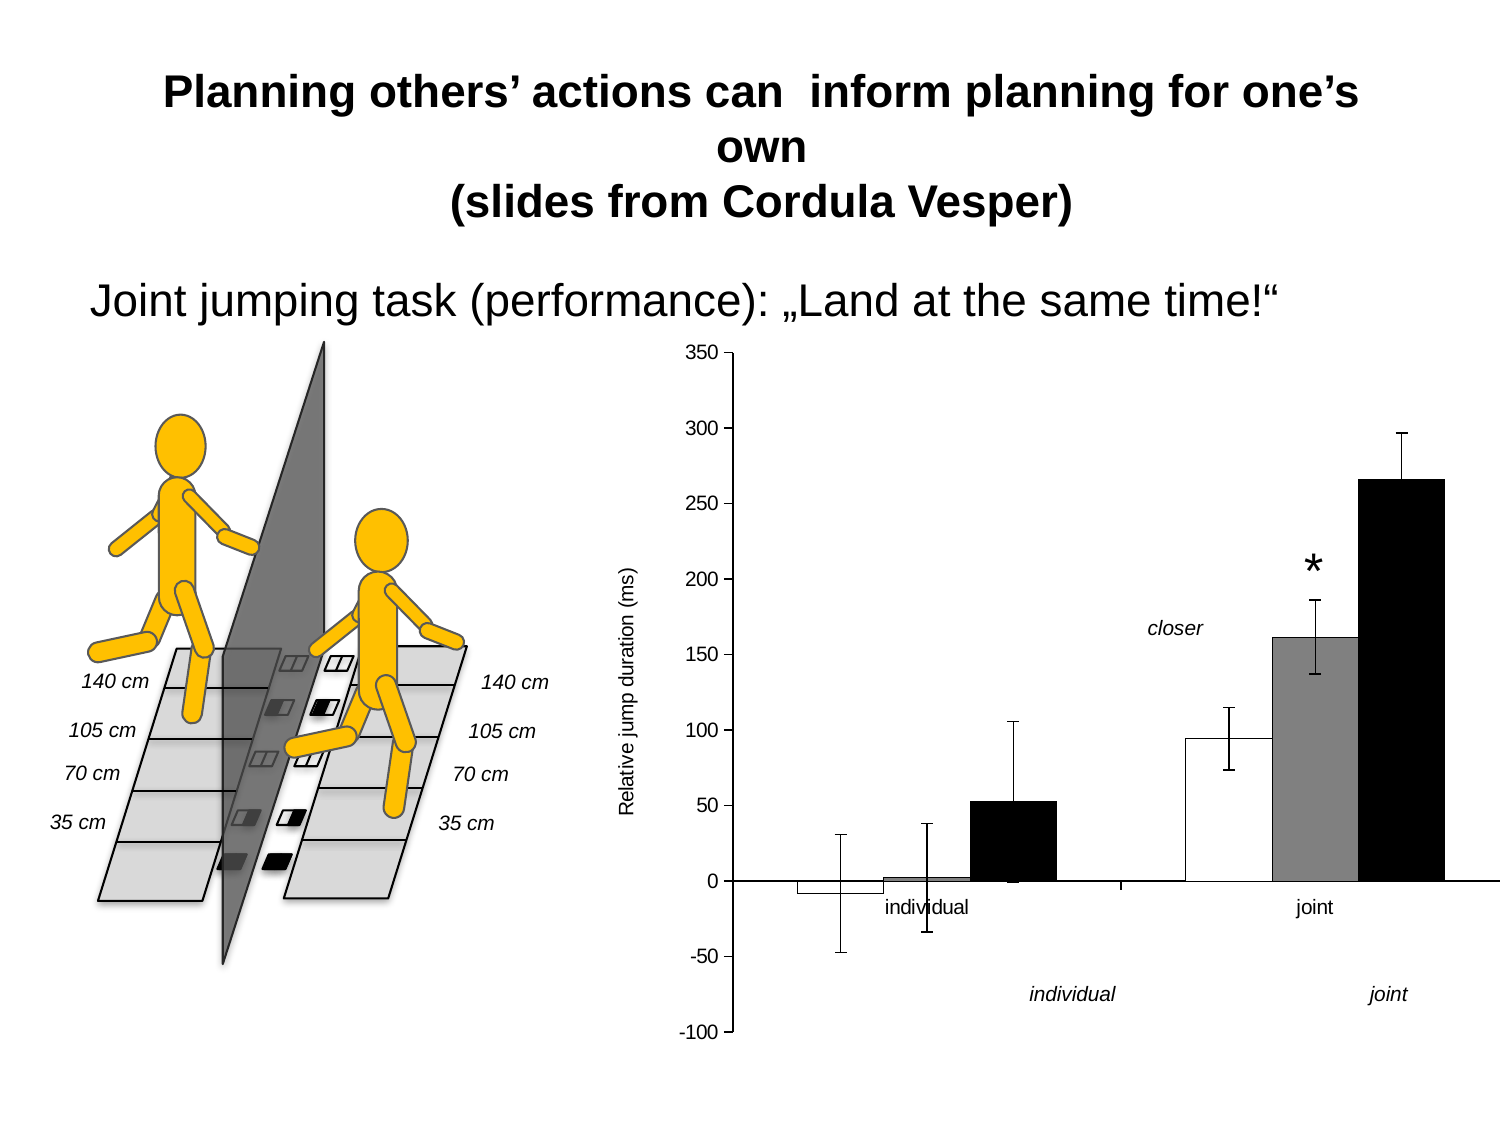

Planning others’ actions can  inform planning for one’s own
(slides from Cordula Vesper)
Joint jumping task (performance): „Land at the same time!“

### Chart

| Category | Δ 35 cm | Δ 70 cm | Δ 105 cm |
|---|---|---|---|
| individual | -8.156565650409107 | 2.196969691227267 | 52.46212120545454 |
| joint | 94.26515151581818 | 161.6293290022728 | 266.1888528145458 |
| individual | -48.15656565722703 | 3.78787878313637 | 60.50000000163607 |
| joint | -31.48088023277262 | -49.63798700954524 | -56.61742424422724 |
Distance difference
*
closer
farther
individual
joint
individual
joint

140 cm
140 cm
105 cm
105 cm
70 cm
70 cm
35 cm
35 cm